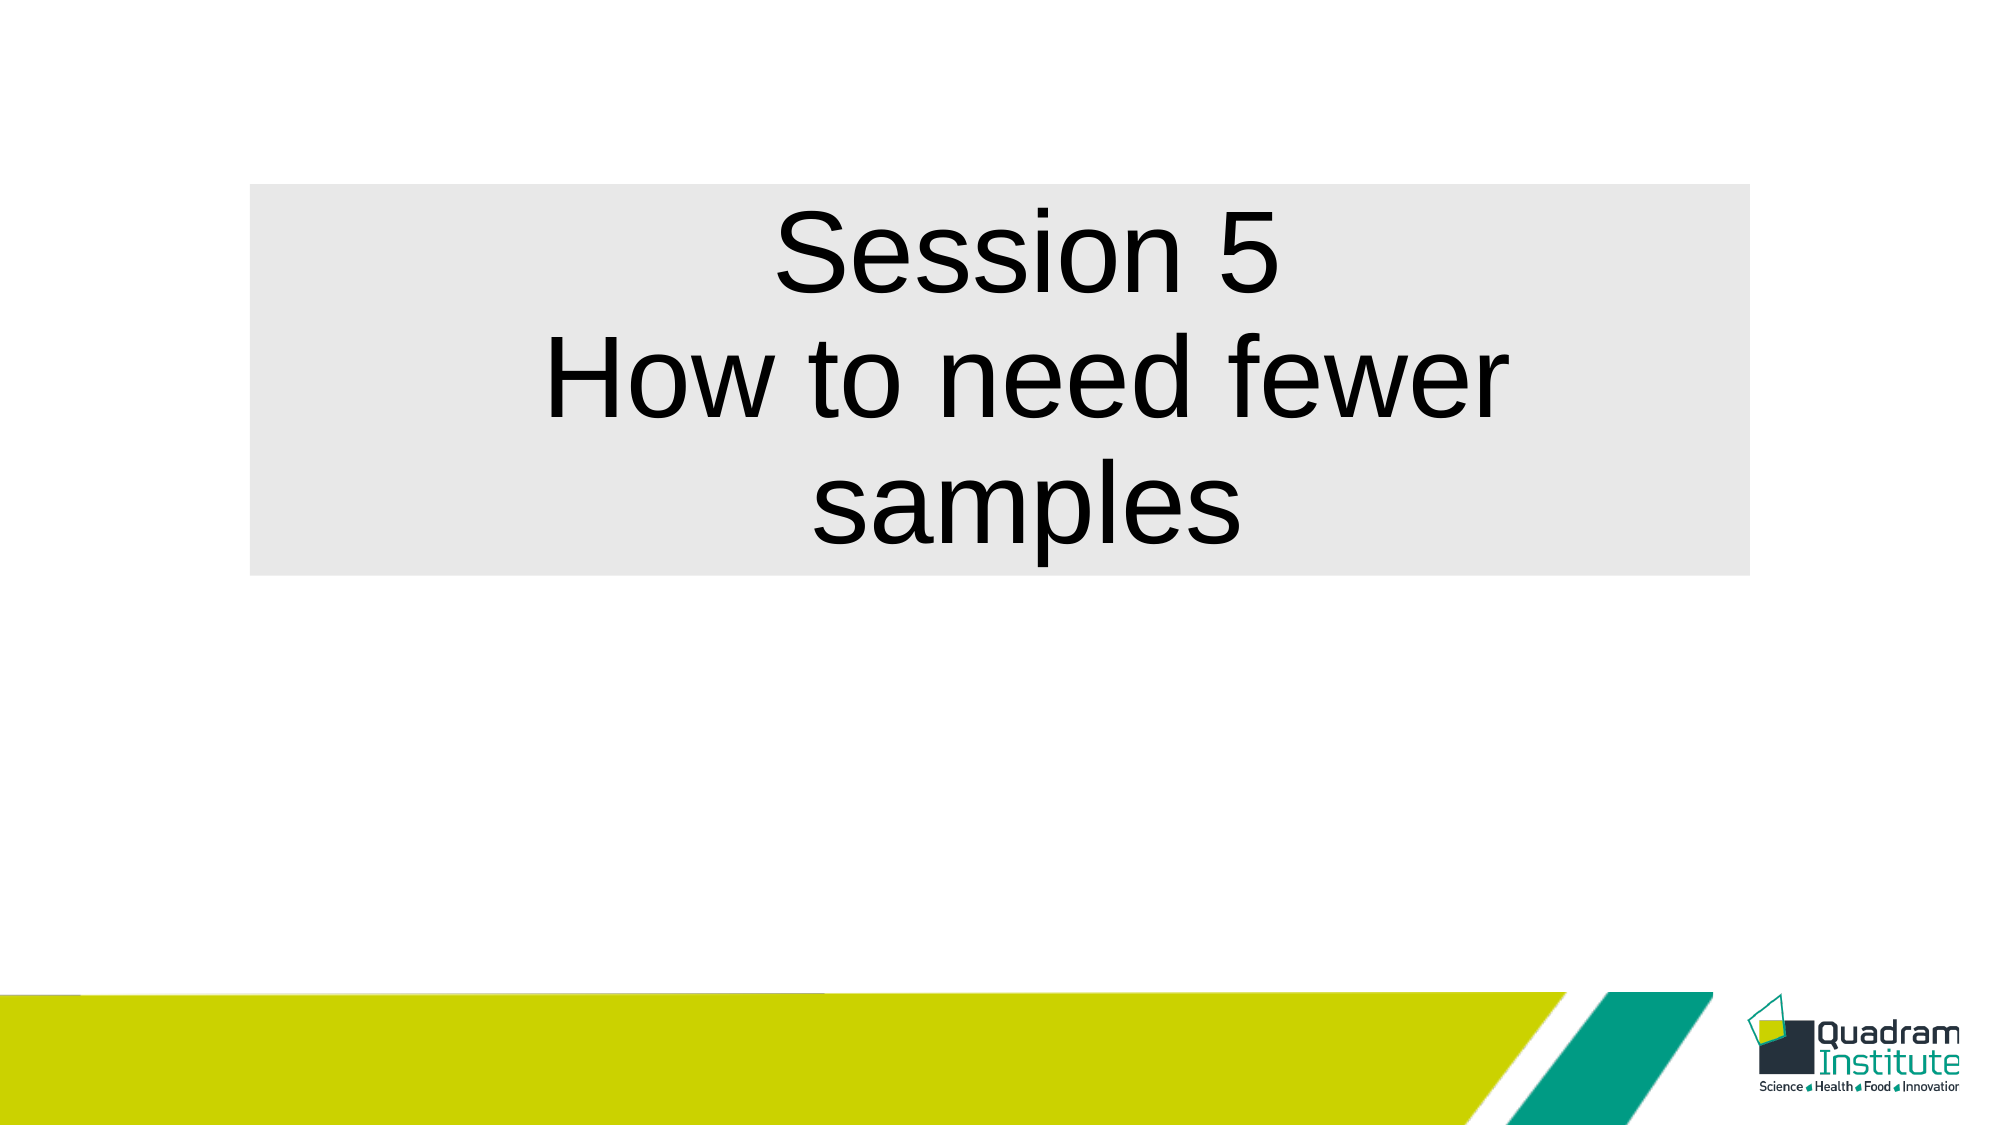

# Session 5 How to need fewer samples